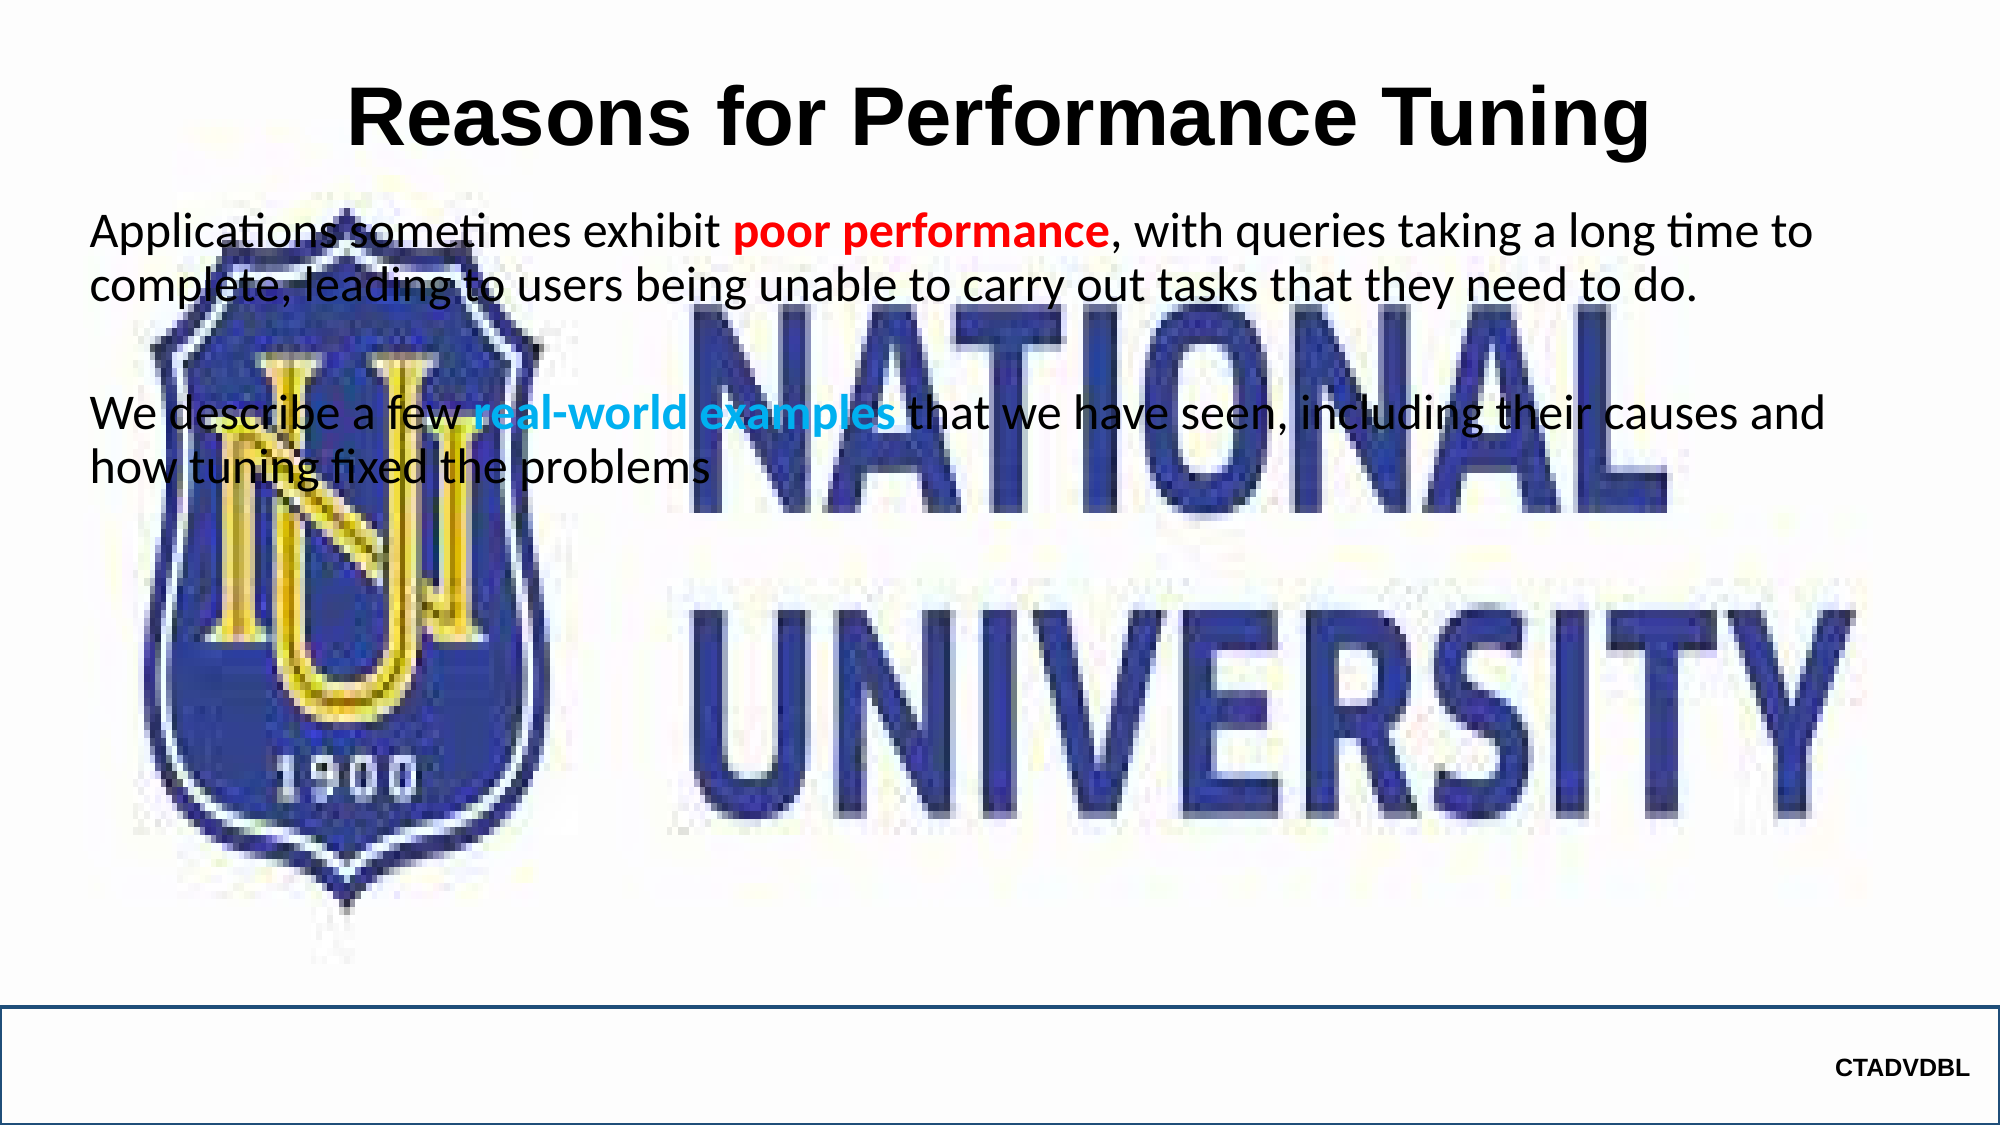

# Reasons for Performance Tuning
Applications sometimes exhibit poor performance, with queries taking a long time to
complete, leading to users being unable to carry out tasks that they need to do.
We describe a few real-world examples that we have seen, including their causes and how tuning fixed the problems
CTADVDBL